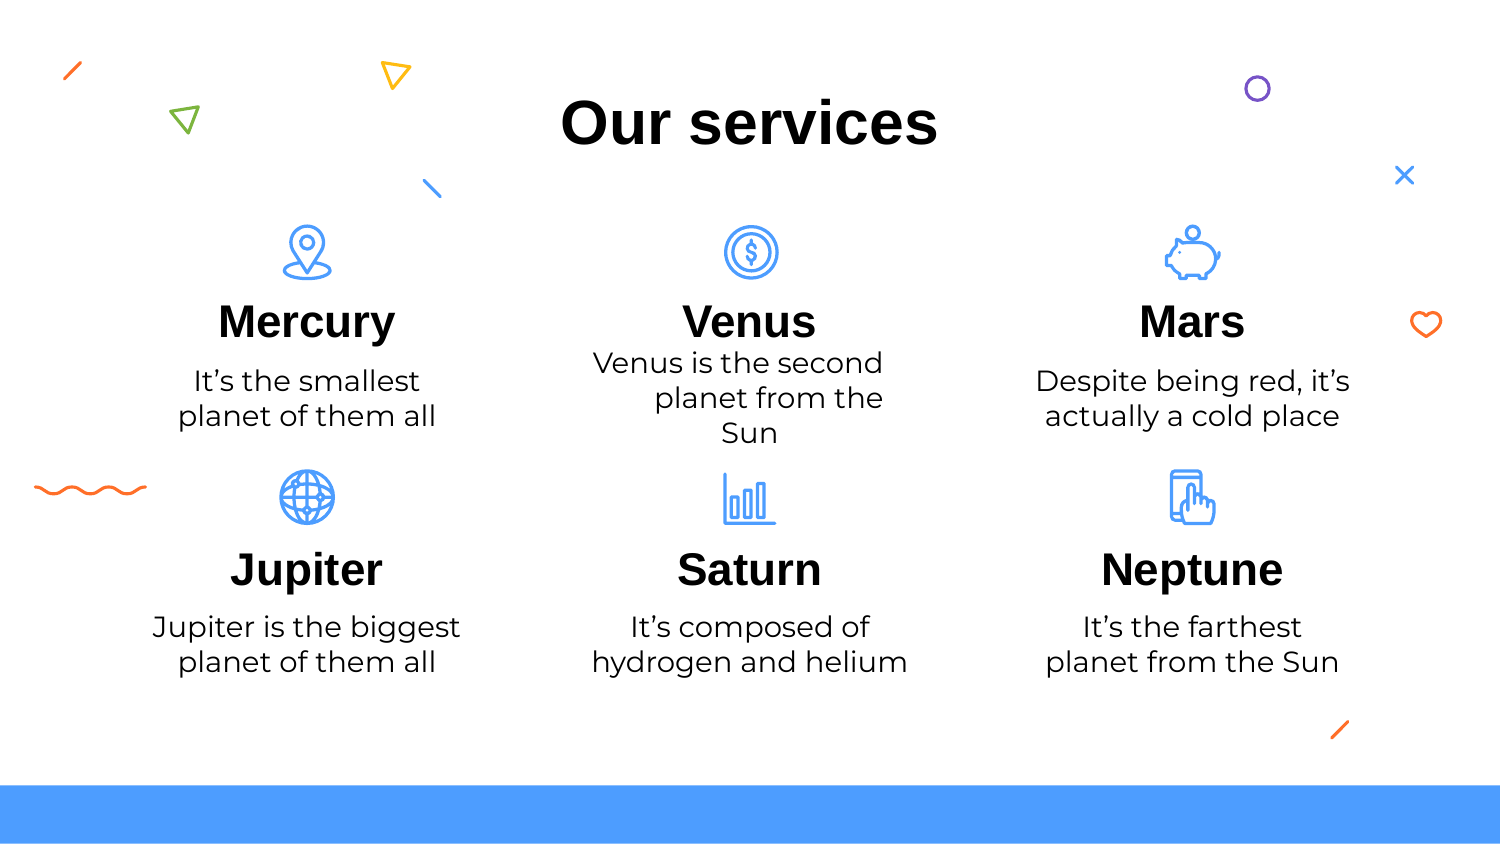

Our services

# Mercury
Venus
Mars
It’s the smallest planet of them all
Venus is the second         planet from the Sun
Despite being red, it’s actually a cold place

Jupiter
Saturn
Neptune
Jupiter is the biggest planet of them all
It’s composed of hydrogen and helium
It’s the farthest planet from the Sun